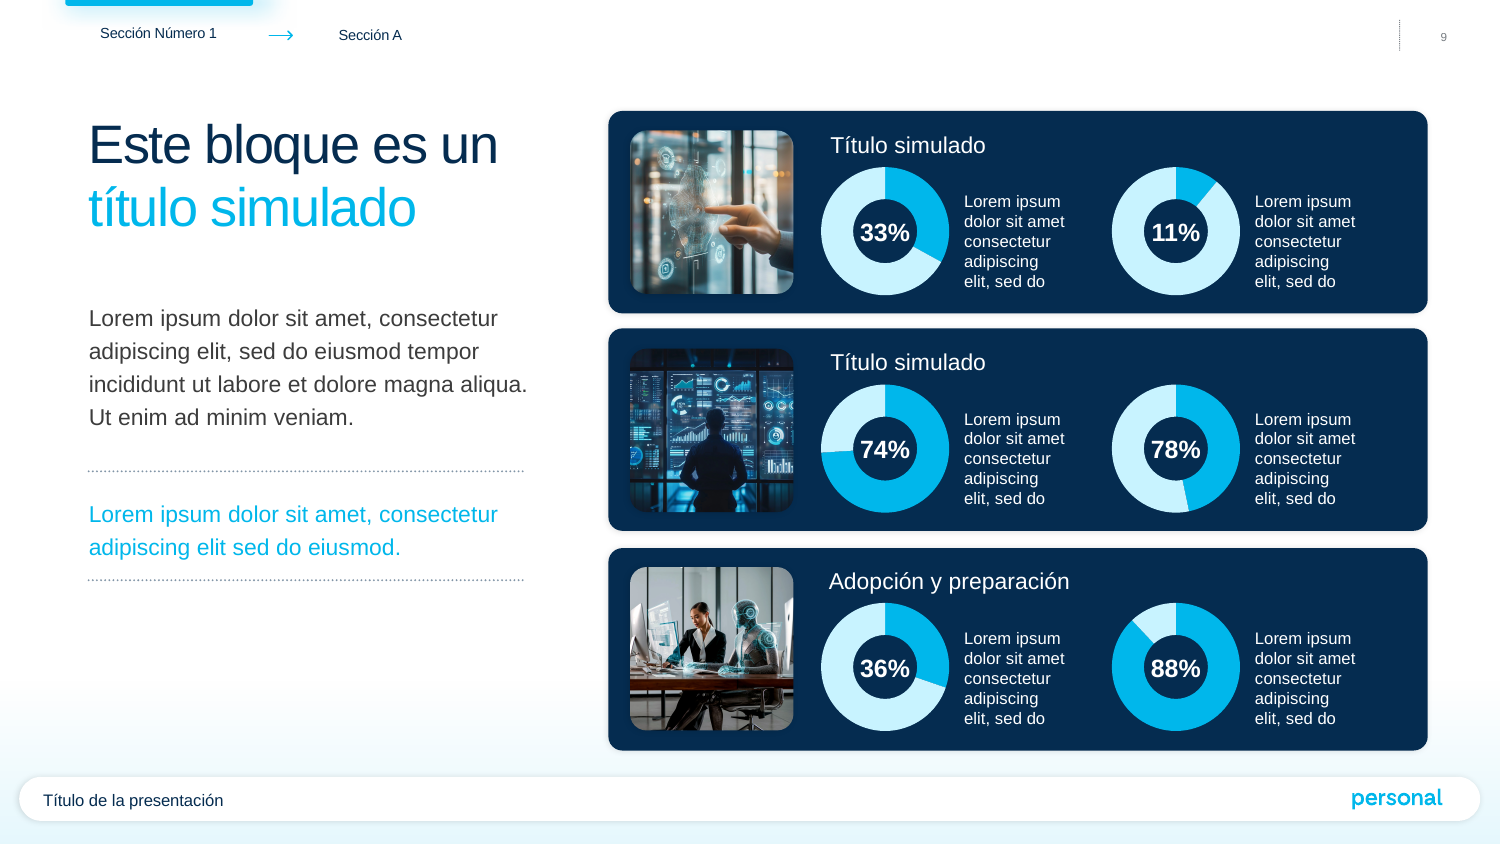

Este bloque es un
título simulado
Título simulado

### Chart

| Category |  |
|---|---|

### Chart

| Category |  |
|---|---|
Lorem ipsum dolor sit amet consectetur adipiscing elit, sed do
Lorem ipsum dolor sit amet consectetur adipiscing elit, sed do
33%
11%
Lorem ipsum dolor sit amet, consectetur adipiscing elit, sed do eiusmod tempor incididunt ut labore et dolore magna aliqua. Ut enim ad minim veniam.

Título simulado

### Chart

| Category |  |
|---|---|

### Chart

| Category |  |
|---|---|
Lorem ipsum dolor sit amet consectetur adipiscing elit, sed do
Lorem ipsum dolor sit amet consectetur adipiscing elit, sed do
74%
78%
Lorem ipsum dolor sit amet, consectetur adipiscing elit sed do eiusmod.

Adopción y preparación

### Chart

| Category |  |
|---|---|

### Chart

| Category |  |
|---|---|
Lorem ipsum dolor sit amet consectetur adipiscing elit, sed do
Lorem ipsum dolor sit amet consectetur adipiscing elit, sed do
36%
88%